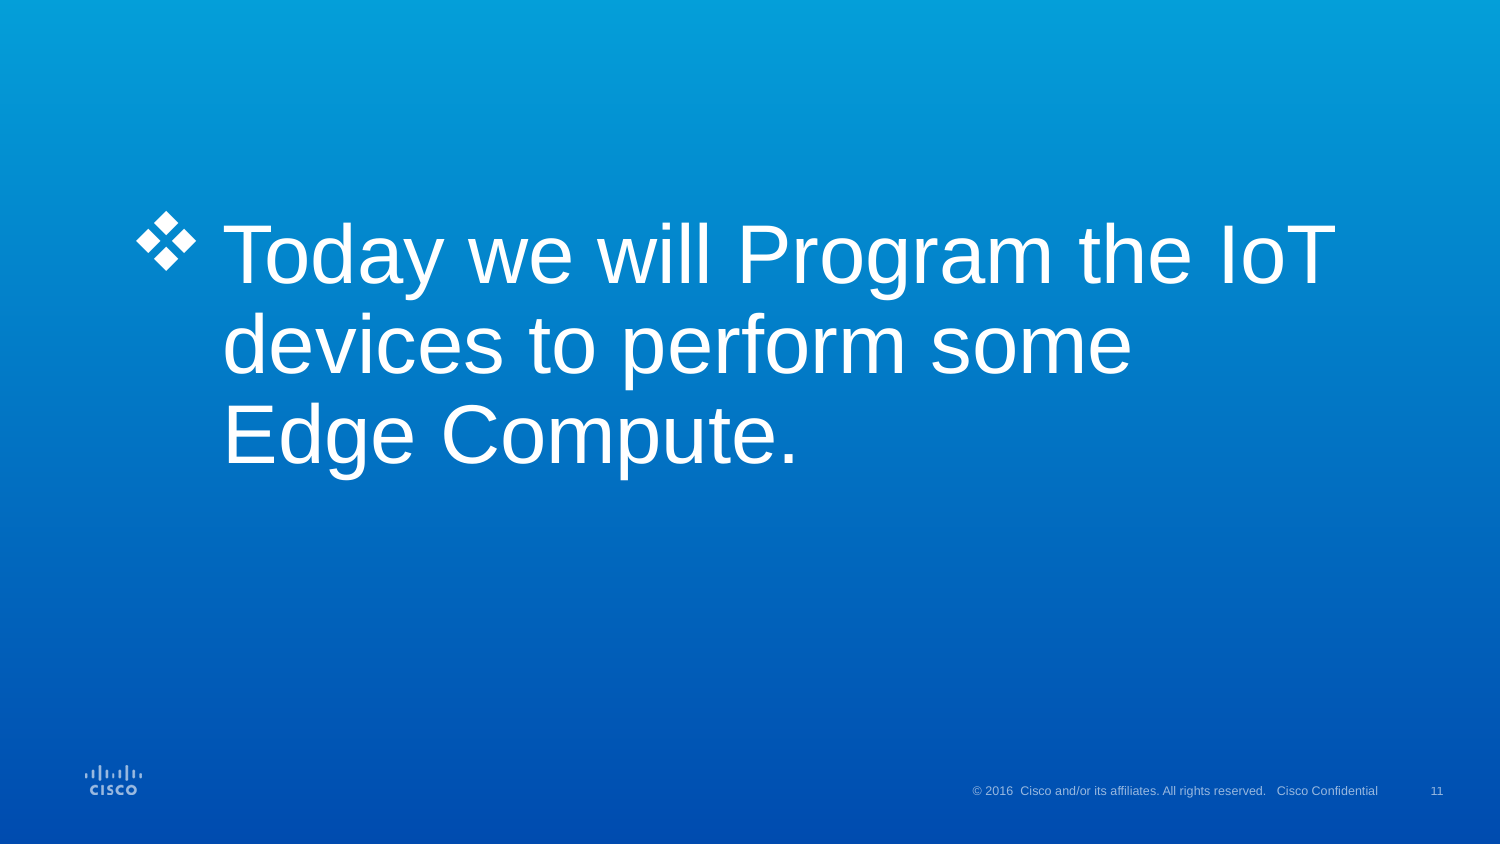

# Today we will Program the IoT devices to perform some Edge Compute.